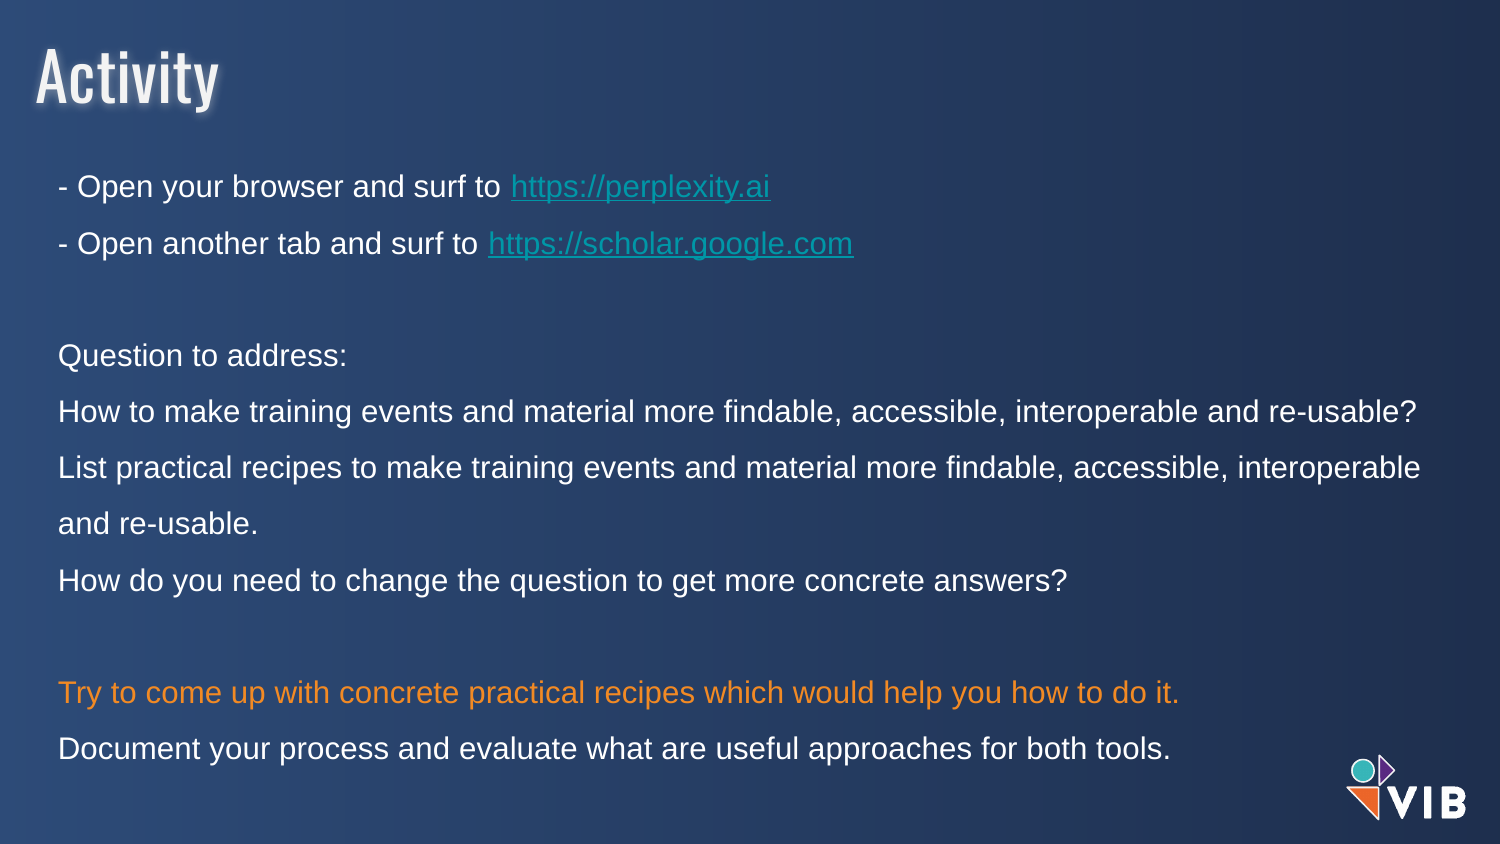

Activity
- Open your browser and surf to https://perplexity.ai
- Open another tab and surf to https://scholar.google.com

Question to address:
How to make training events and material more findable, accessible, interoperable and re-usable?
List practical recipes to make training events and material more findable, accessible, interoperable and re-usable.
How do you need to change the question to get more concrete answers?
Try to come up with concrete practical recipes which would help you how to do it.
Document your process and evaluate what are useful approaches for both tools.